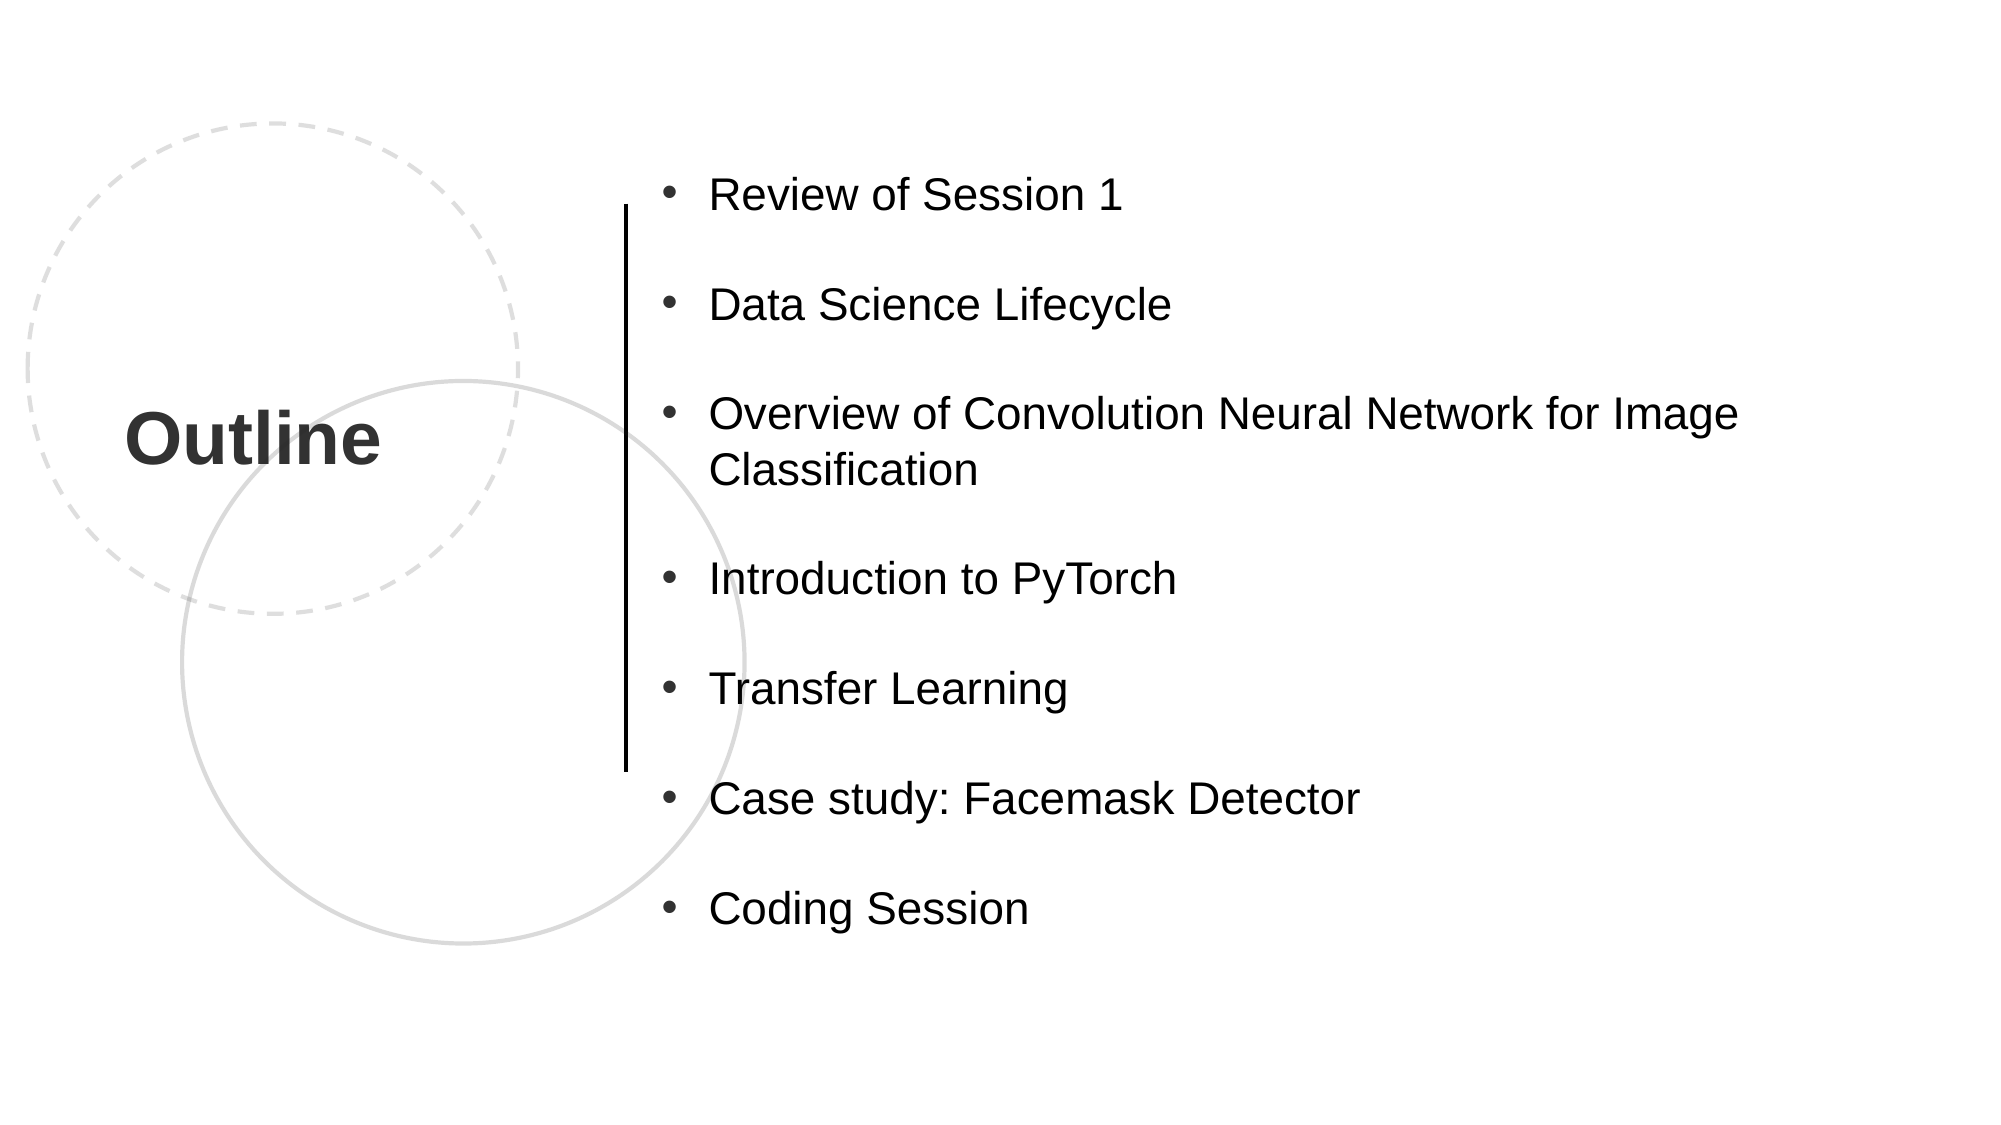

Review of Session 1

Data Science Lifecycle

Overview of Convolution Neural Network for Image Classification

Introduction to PyTorch

Transfer Learning

Case study: Facemask Detector

Coding Session

Outline